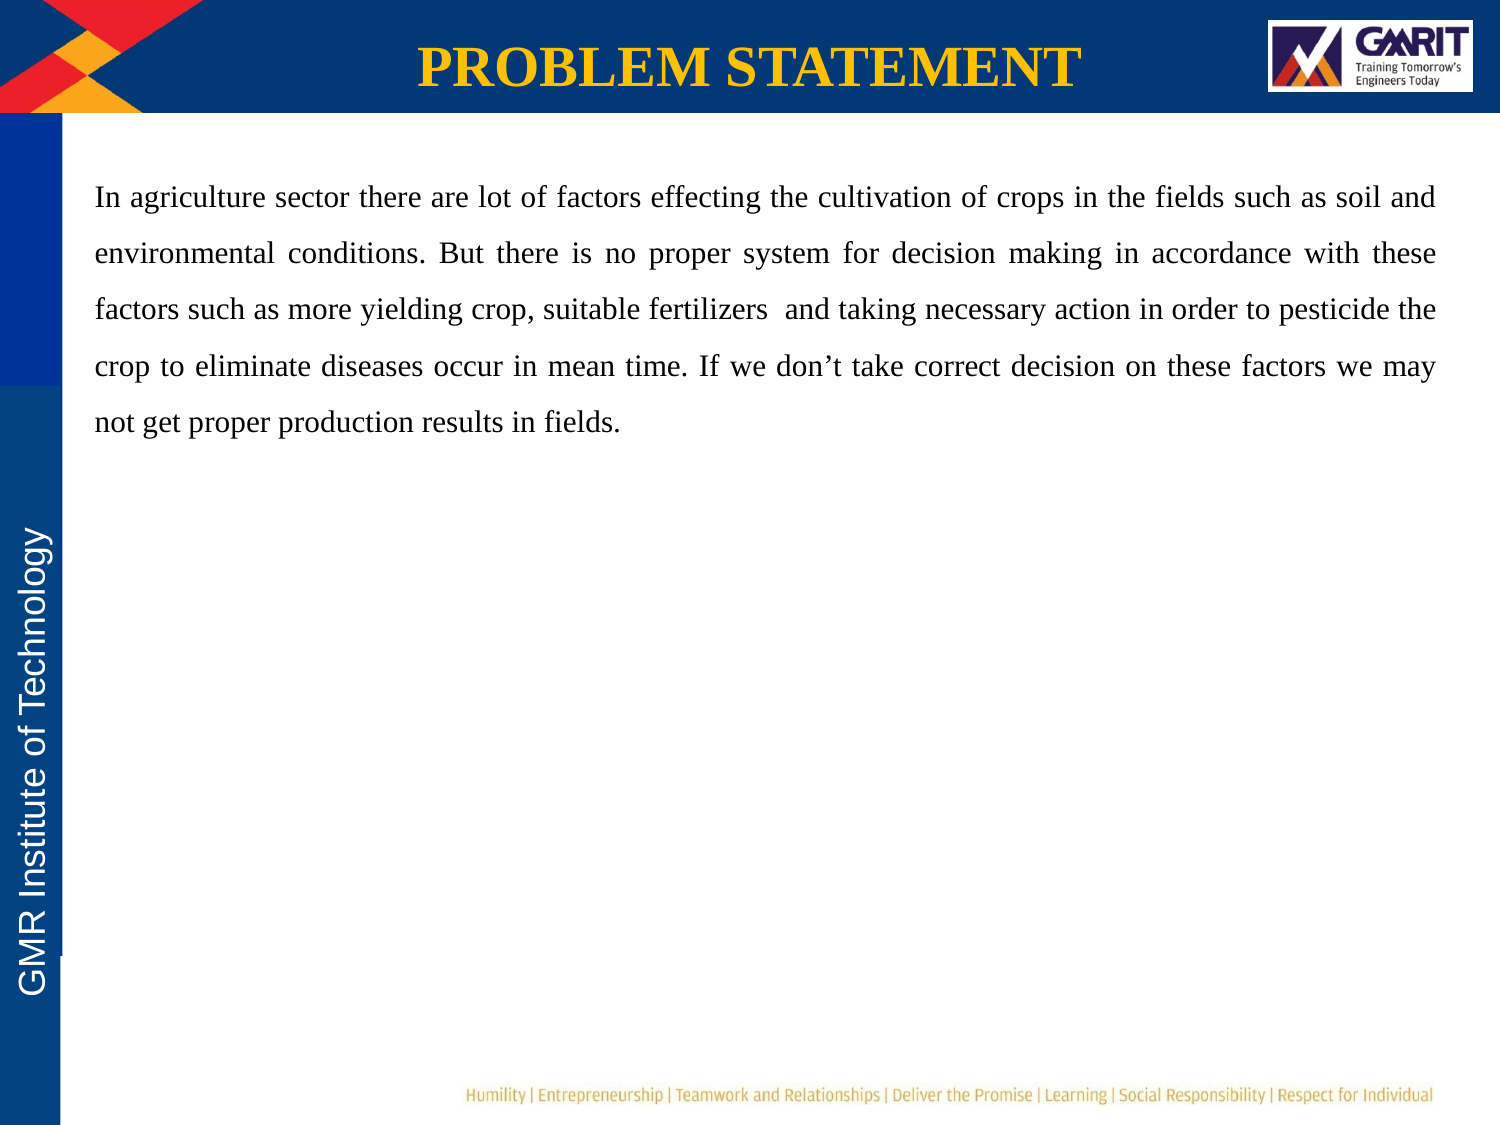

PROBLEM STATEMENT
In agriculture sector there are lot of factors effecting the cultivation of crops in the fields such as soil and environmental conditions. But there is no proper system for decision making in accordance with these factors such as more yielding crop, suitable fertilizers  and taking necessary action in order to pesticide the crop to eliminate diseases occur in mean time. If we don’t take correct decision on these factors we may not get proper production results in fields.